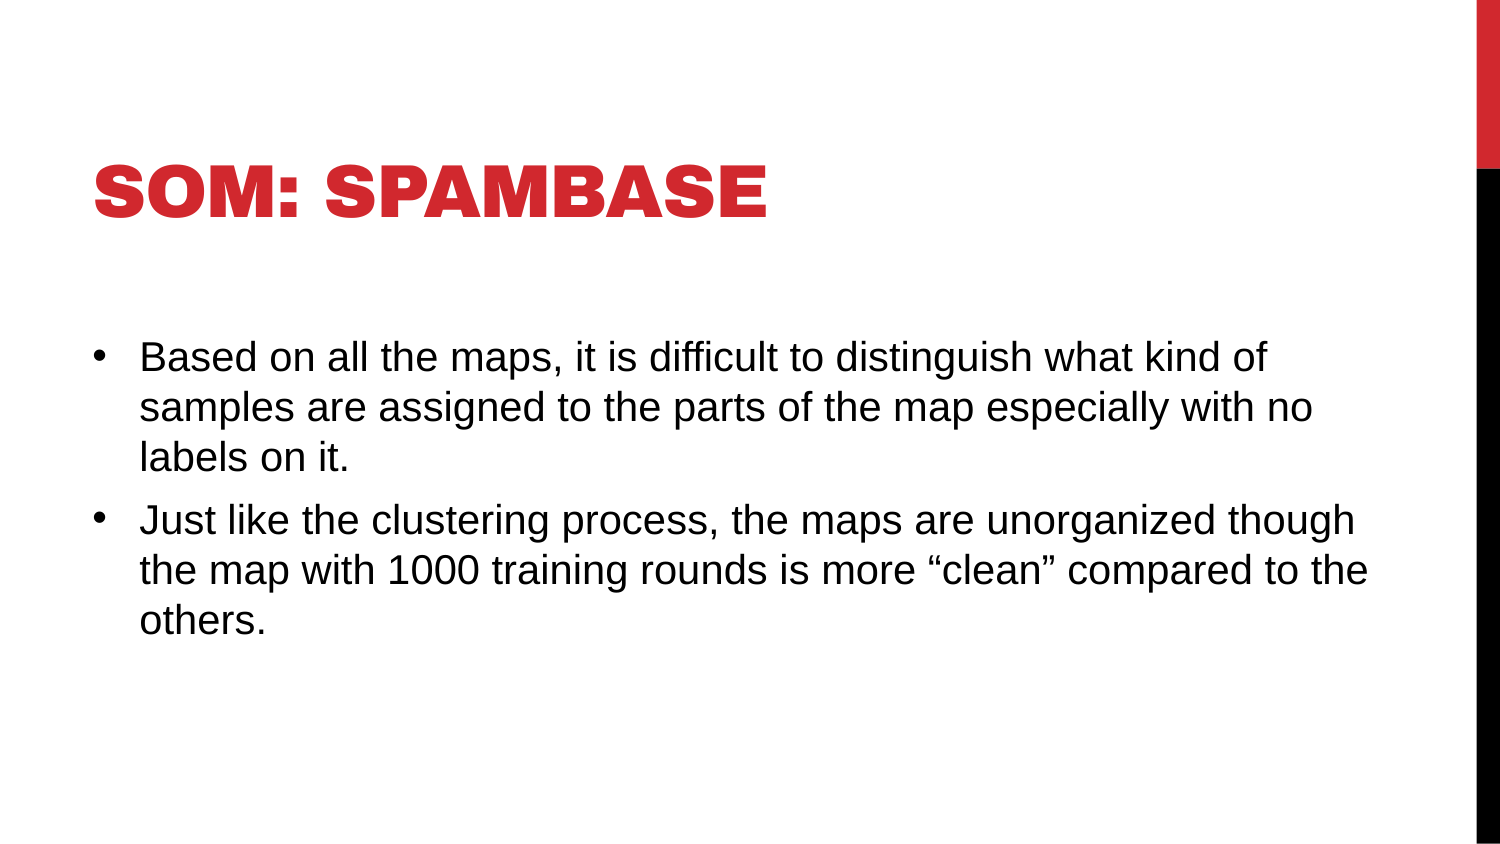

# SOM: Spambase
Based on all the maps, it is difficult to distinguish what kind of samples are assigned to the parts of the map especially with no labels on it.
Just like the clustering process, the maps are unorganized though the map with 1000 training rounds is more “clean” compared to the others.